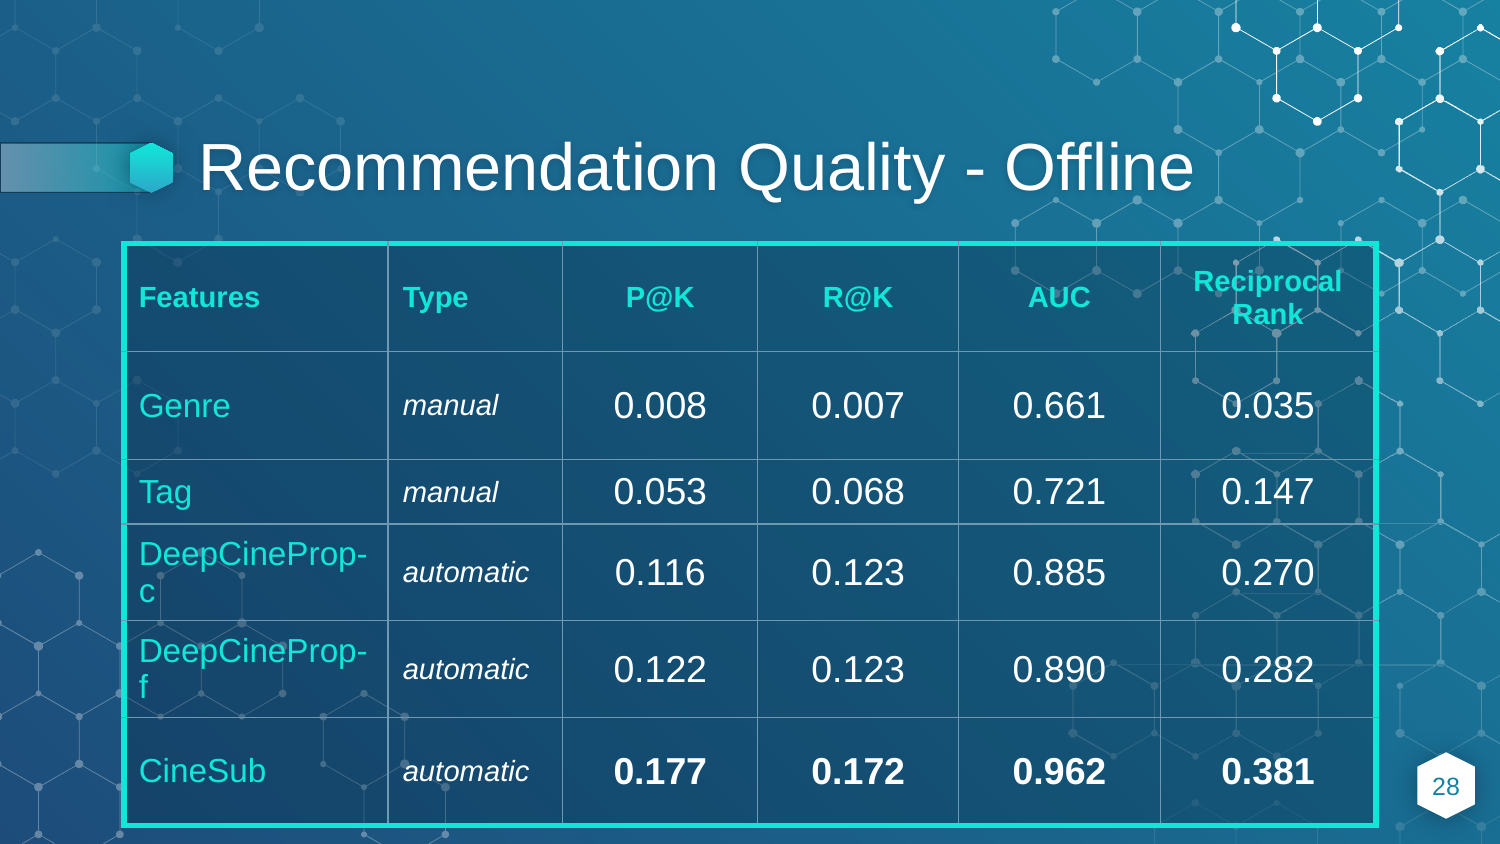

# Recommendation Quality - Offline
| Features | Type | P@K | R@K | AUC | Reciprocal Rank |
| --- | --- | --- | --- | --- | --- |
| Genre | manual | 0.008 | 0.007 | 0.661 | 0.035 |
| Tag | manual | 0.053 | 0.068 | 0.721 | 0.147 |
| DeepCineProp-c | automatic | 0.116 | 0.123 | 0.885 | 0.270 |
| DeepCineProp-f | automatic | 0.122 | 0.123 | 0.890 | 0.282 |
| CineSub | automatic | 0.177 | 0.172 | 0.962 | 0.381 |
28